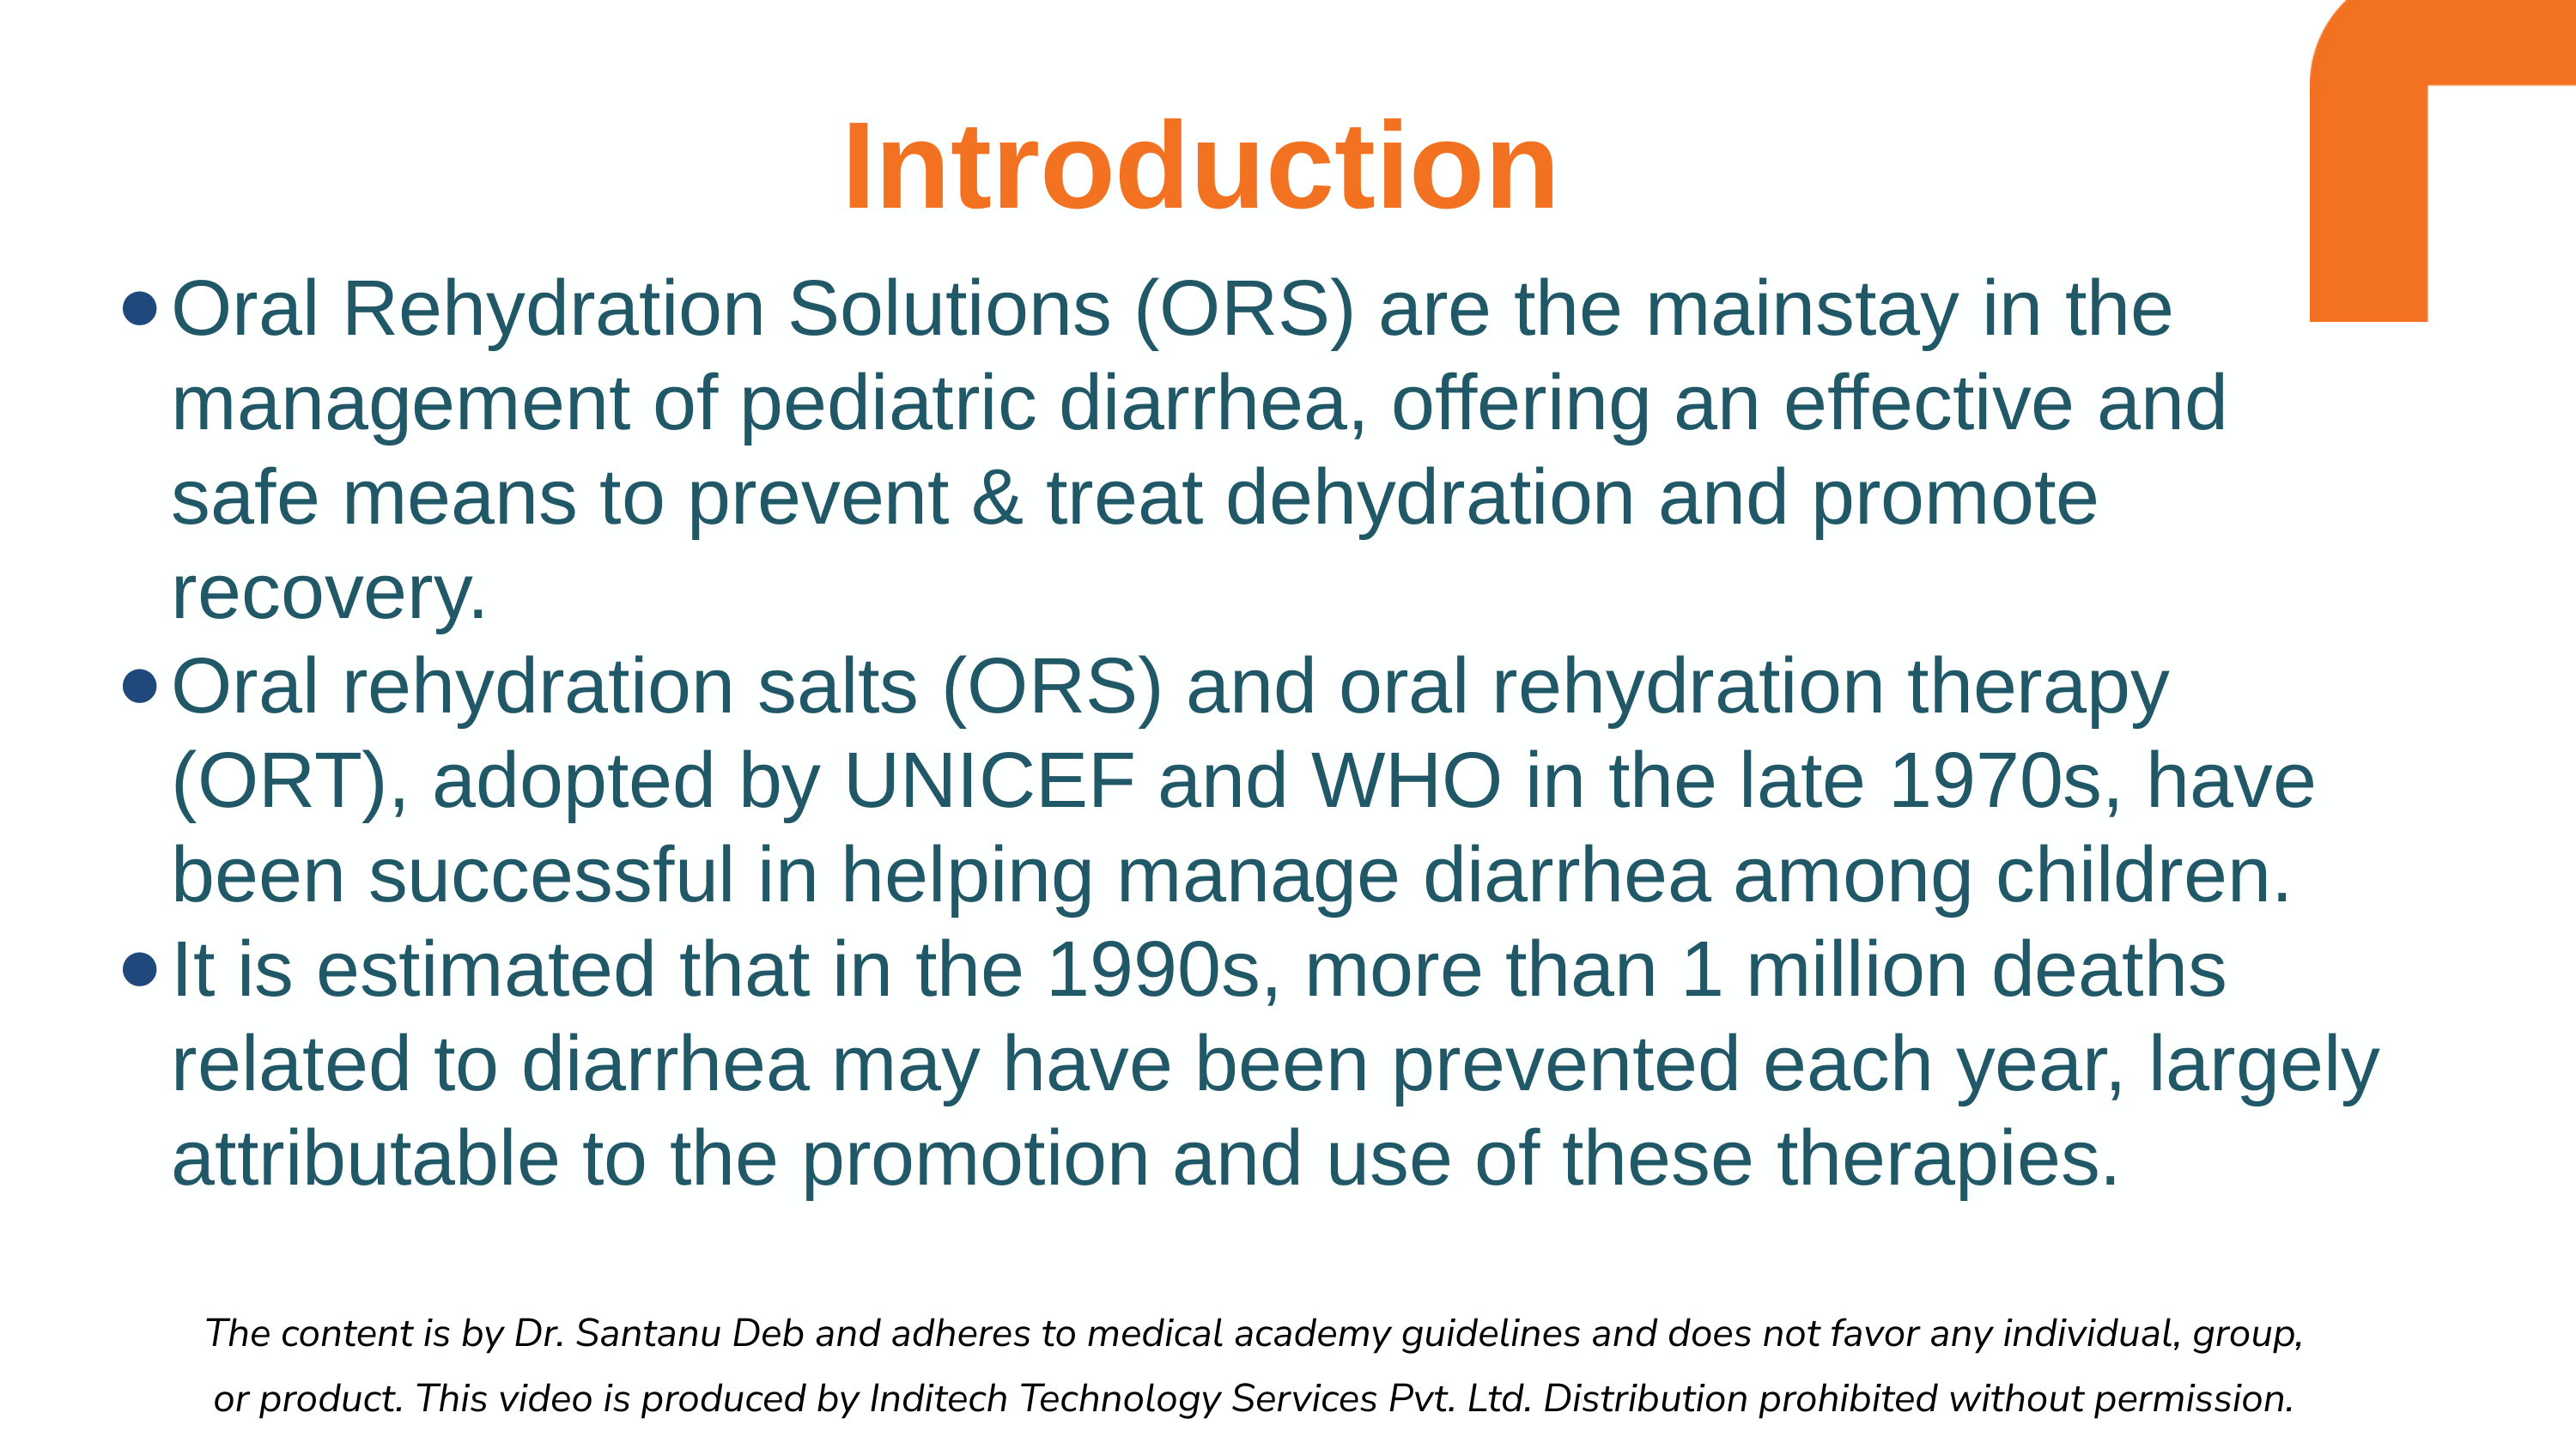

Introduction
Oral Rehydration Solutions (ORS) are the mainstay in the management of pediatric diarrhea, offering an effective and safe means to prevent & treat dehydration and promote recovery.
Oral rehydration salts (ORS) and oral rehydration therapy (ORT), adopted by UNICEF and WHO in the late 1970s, have been successful in helping manage diarrhea among children.
It is estimated that in the 1990s, more than 1 million deaths related to diarrhea may have been prevented each year, largely attributable to the promotion and use of these therapies.
The content is by Dr. Santanu Deb and adheres to medical academy guidelines and does not favor any individual, group, or product. This video is produced by Inditech Technology Services Pvt. Ltd. Distribution prohibited without permission.